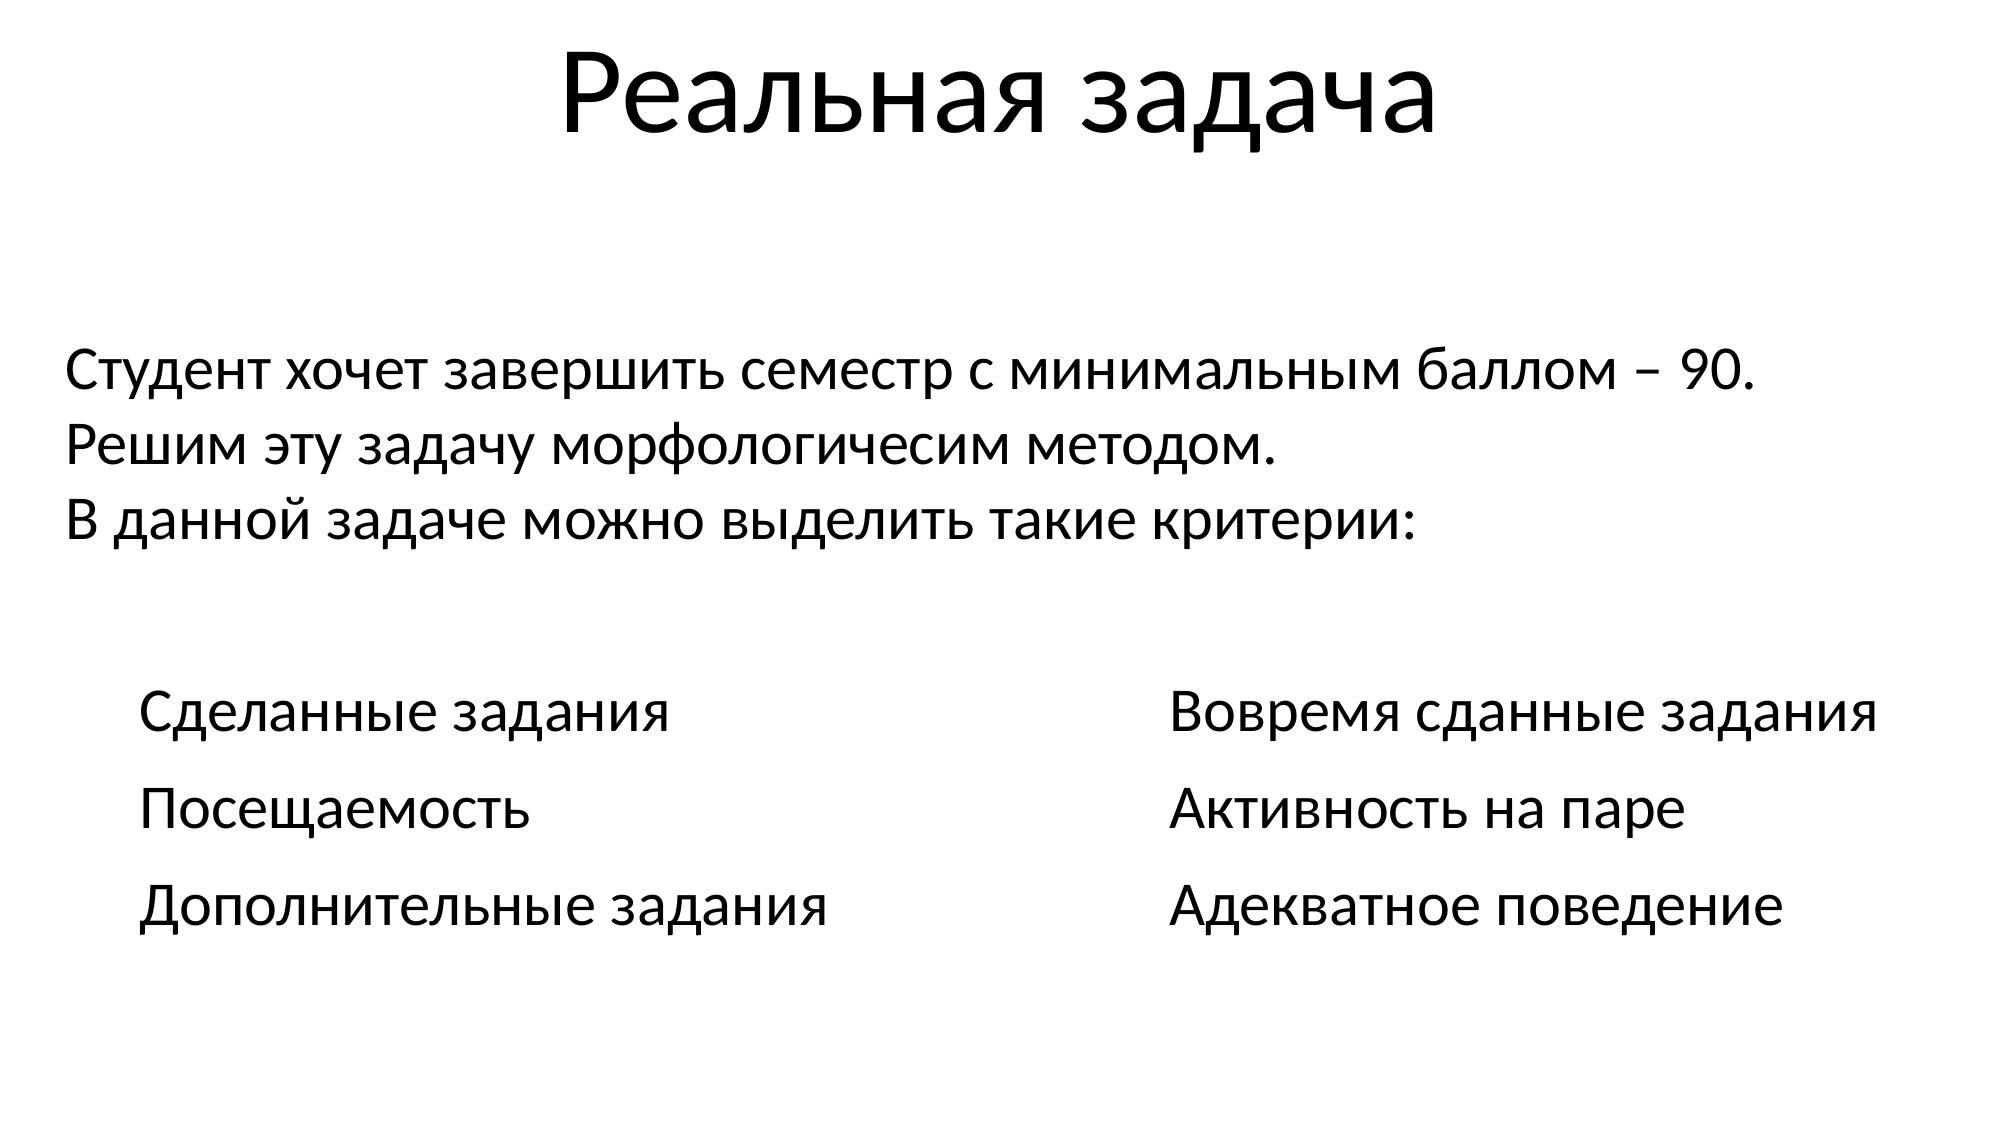

Реальная задача
Студент хочет завершить семестр с минимальным баллом – 90.
Решим эту задачу морфологичесим методом.
В данной задаче можно выделить такие критерии:
Сделанные задания
Посещаемость
Дополнительные задания
Вовремя сданные задания
Активность на паре
Адекватное поведение